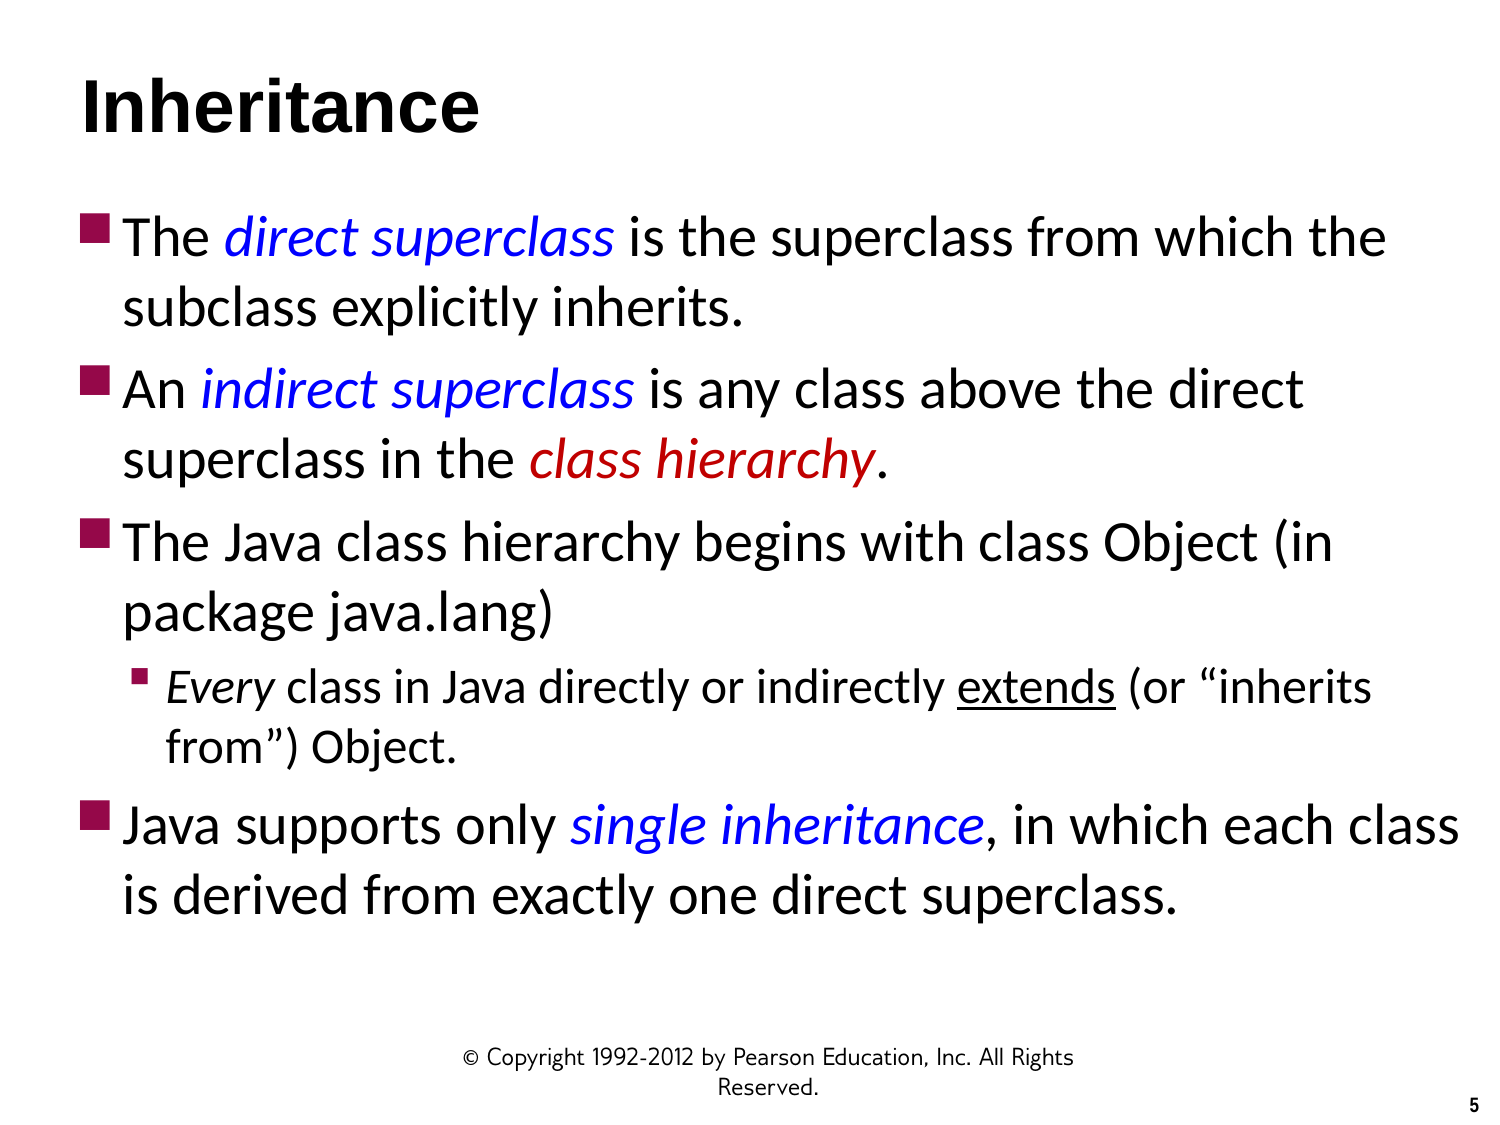

# Inheritance
The direct superclass is the superclass from which the subclass explicitly inherits.
An indirect superclass is any class above the direct superclass in the class hierarchy.
The Java class hierarchy begins with class Object (in package java.lang)
Every class in Java directly or indirectly extends (or “inherits from”) Object.
Java supports only single inheritance, in which each class is derived from exactly one direct superclass.
© Copyright 1992-2012 by Pearson Education, Inc. All Rights Reserved.